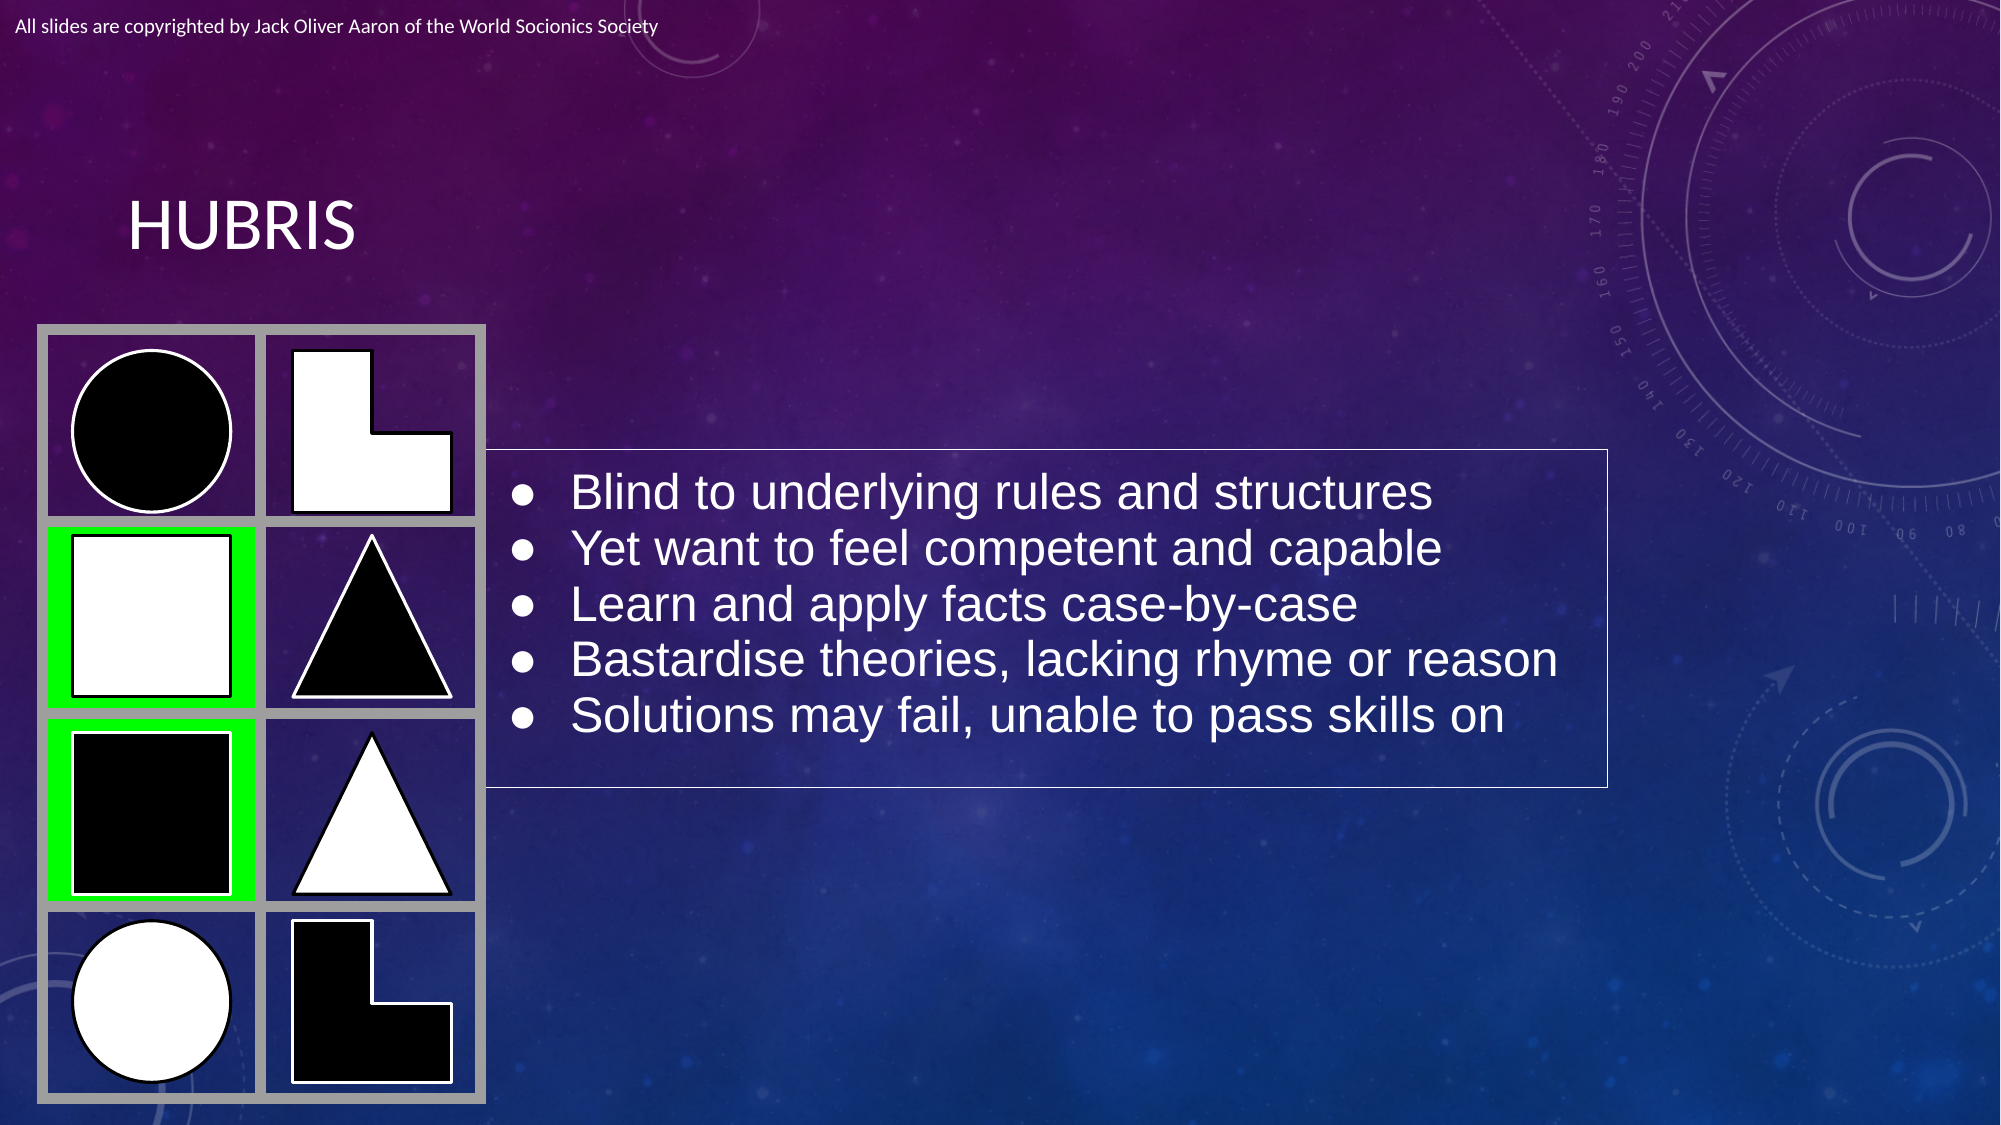

All slides are copyrighted by Jack Oliver Aaron of the World Socionics Society
# HUBRIS
|  |  |
| --- | --- |
|  |  |
|  |  |
|  |  |

| Blind to underlying rules and structures Yet want to feel competent and capable Learn and apply facts case-by-case Bastardise theories, lacking rhyme or reason Solutions may fail, unable to pass skills on |
| --- |